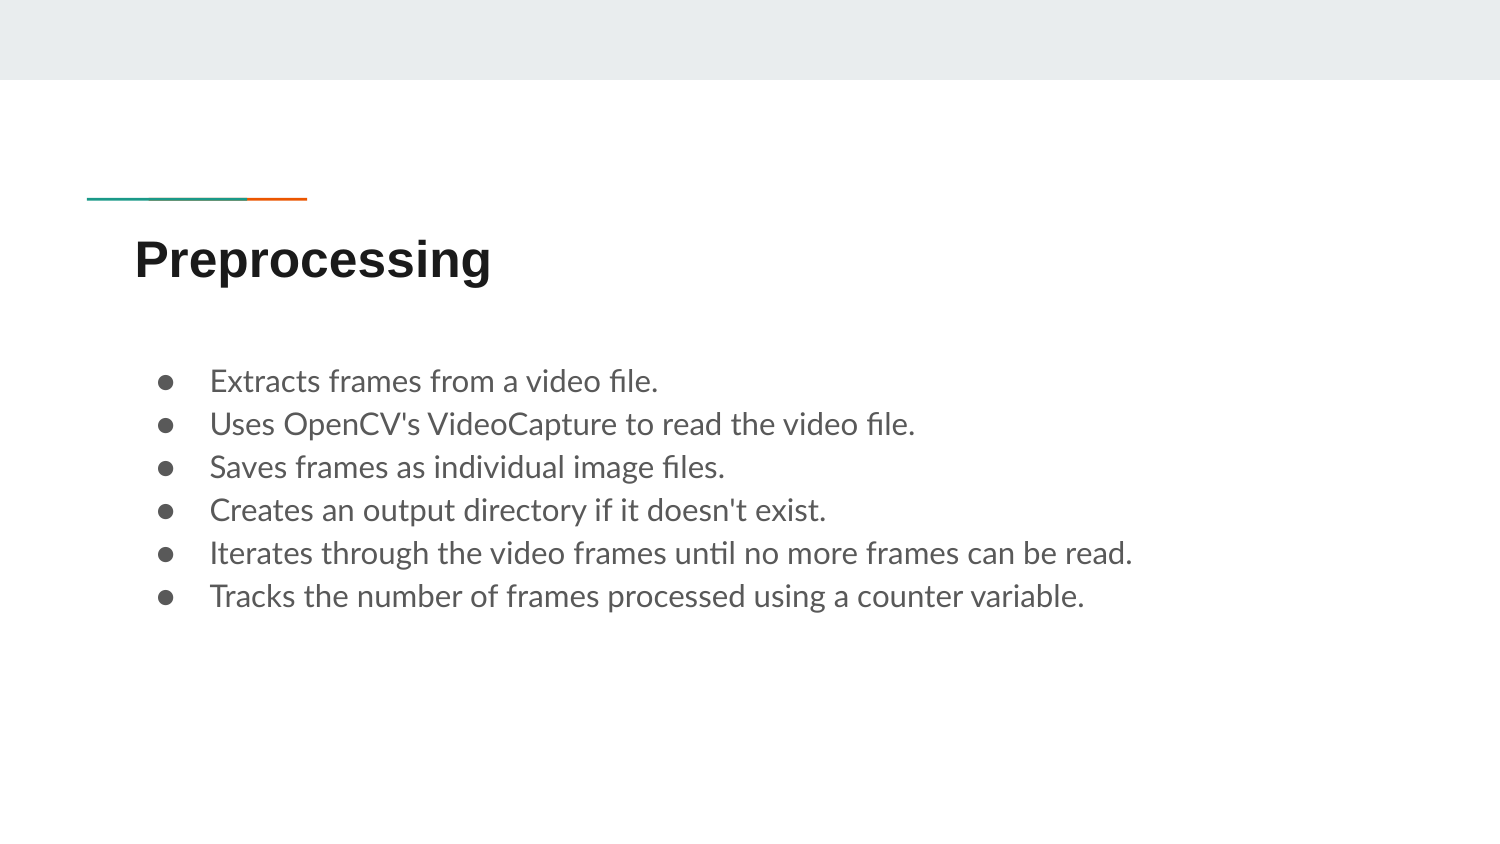

# Preprocessing
Extracts frames from a video file.
Uses OpenCV's VideoCapture to read the video file.
Saves frames as individual image files.
Creates an output directory if it doesn't exist.
Iterates through the video frames until no more frames can be read.
Tracks the number of frames processed using a counter variable.